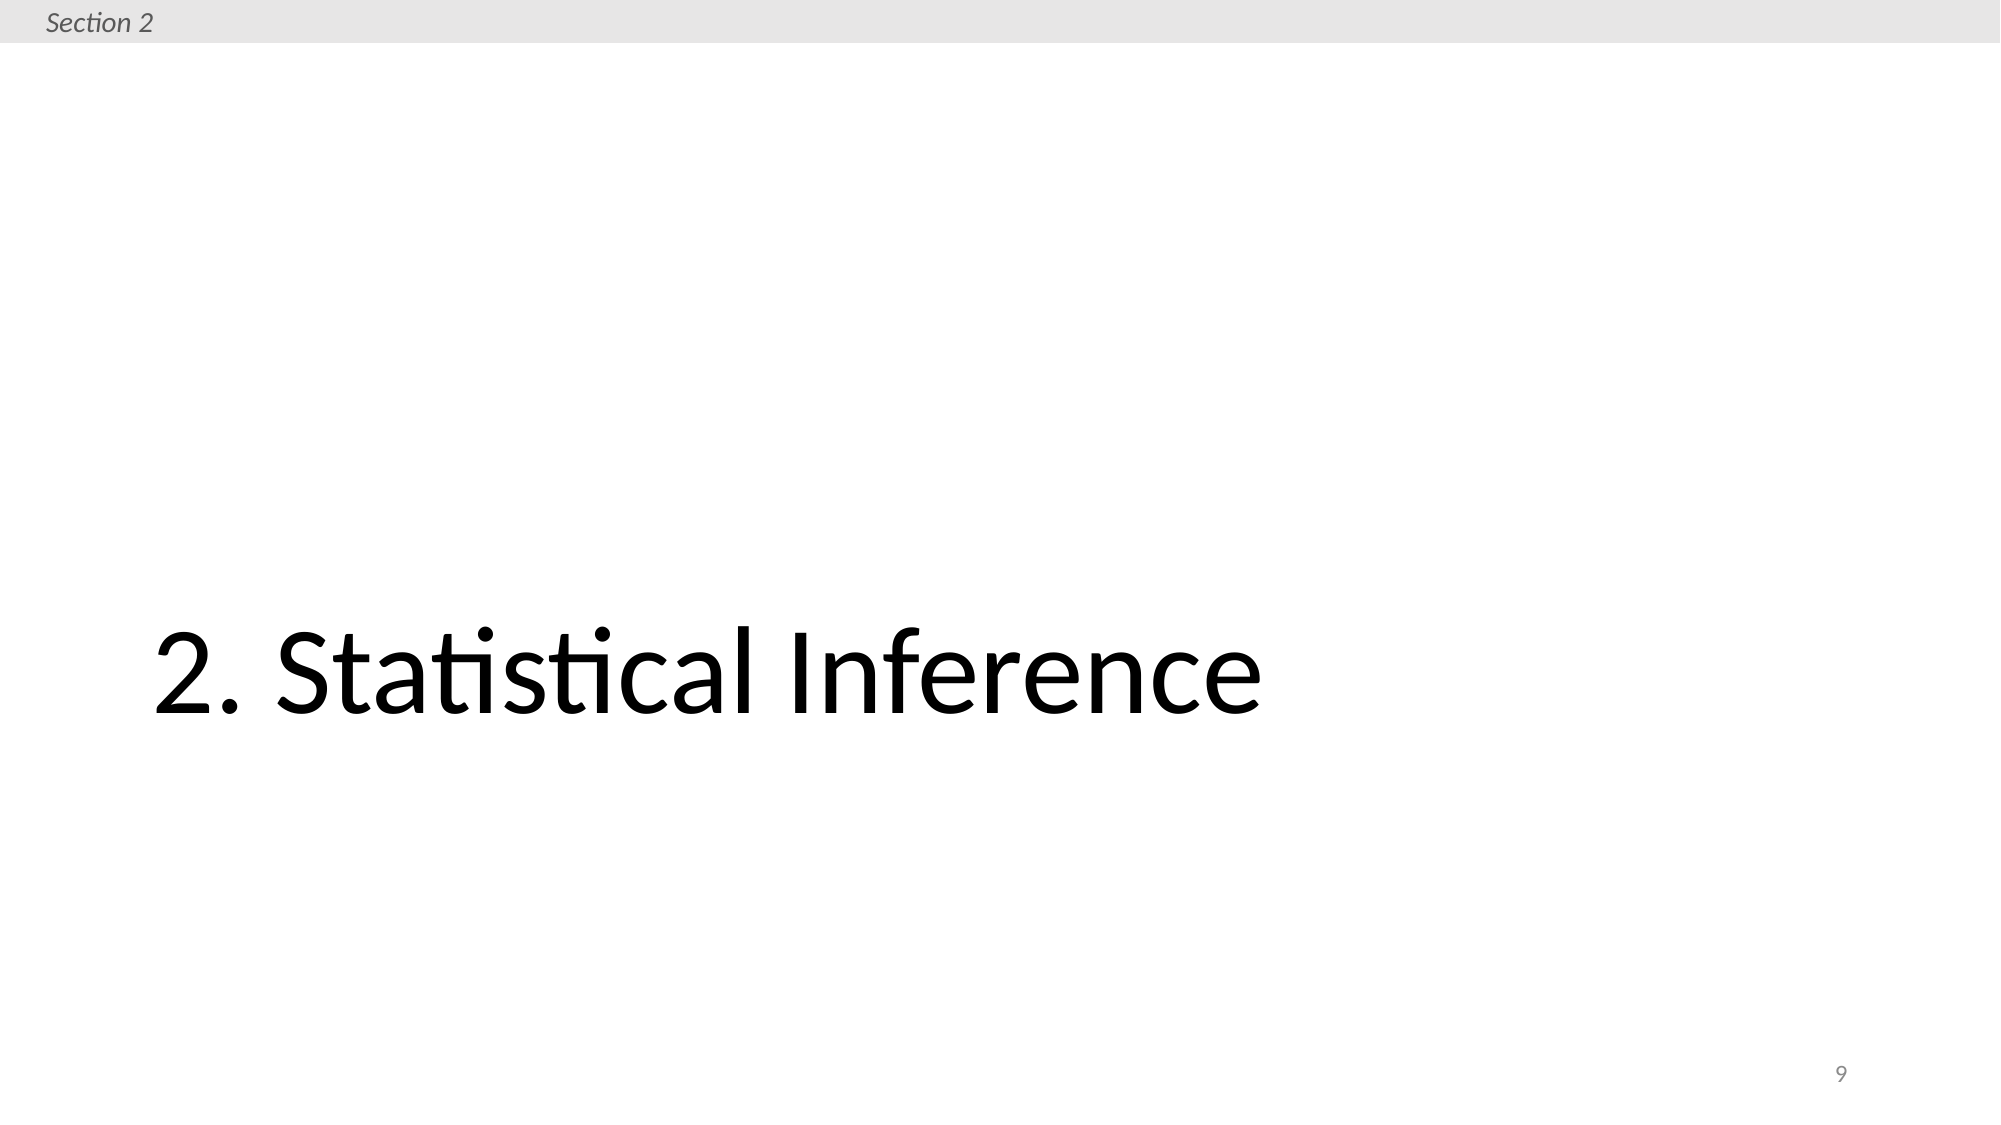

Section 2
# 2. Statistical Inference
9